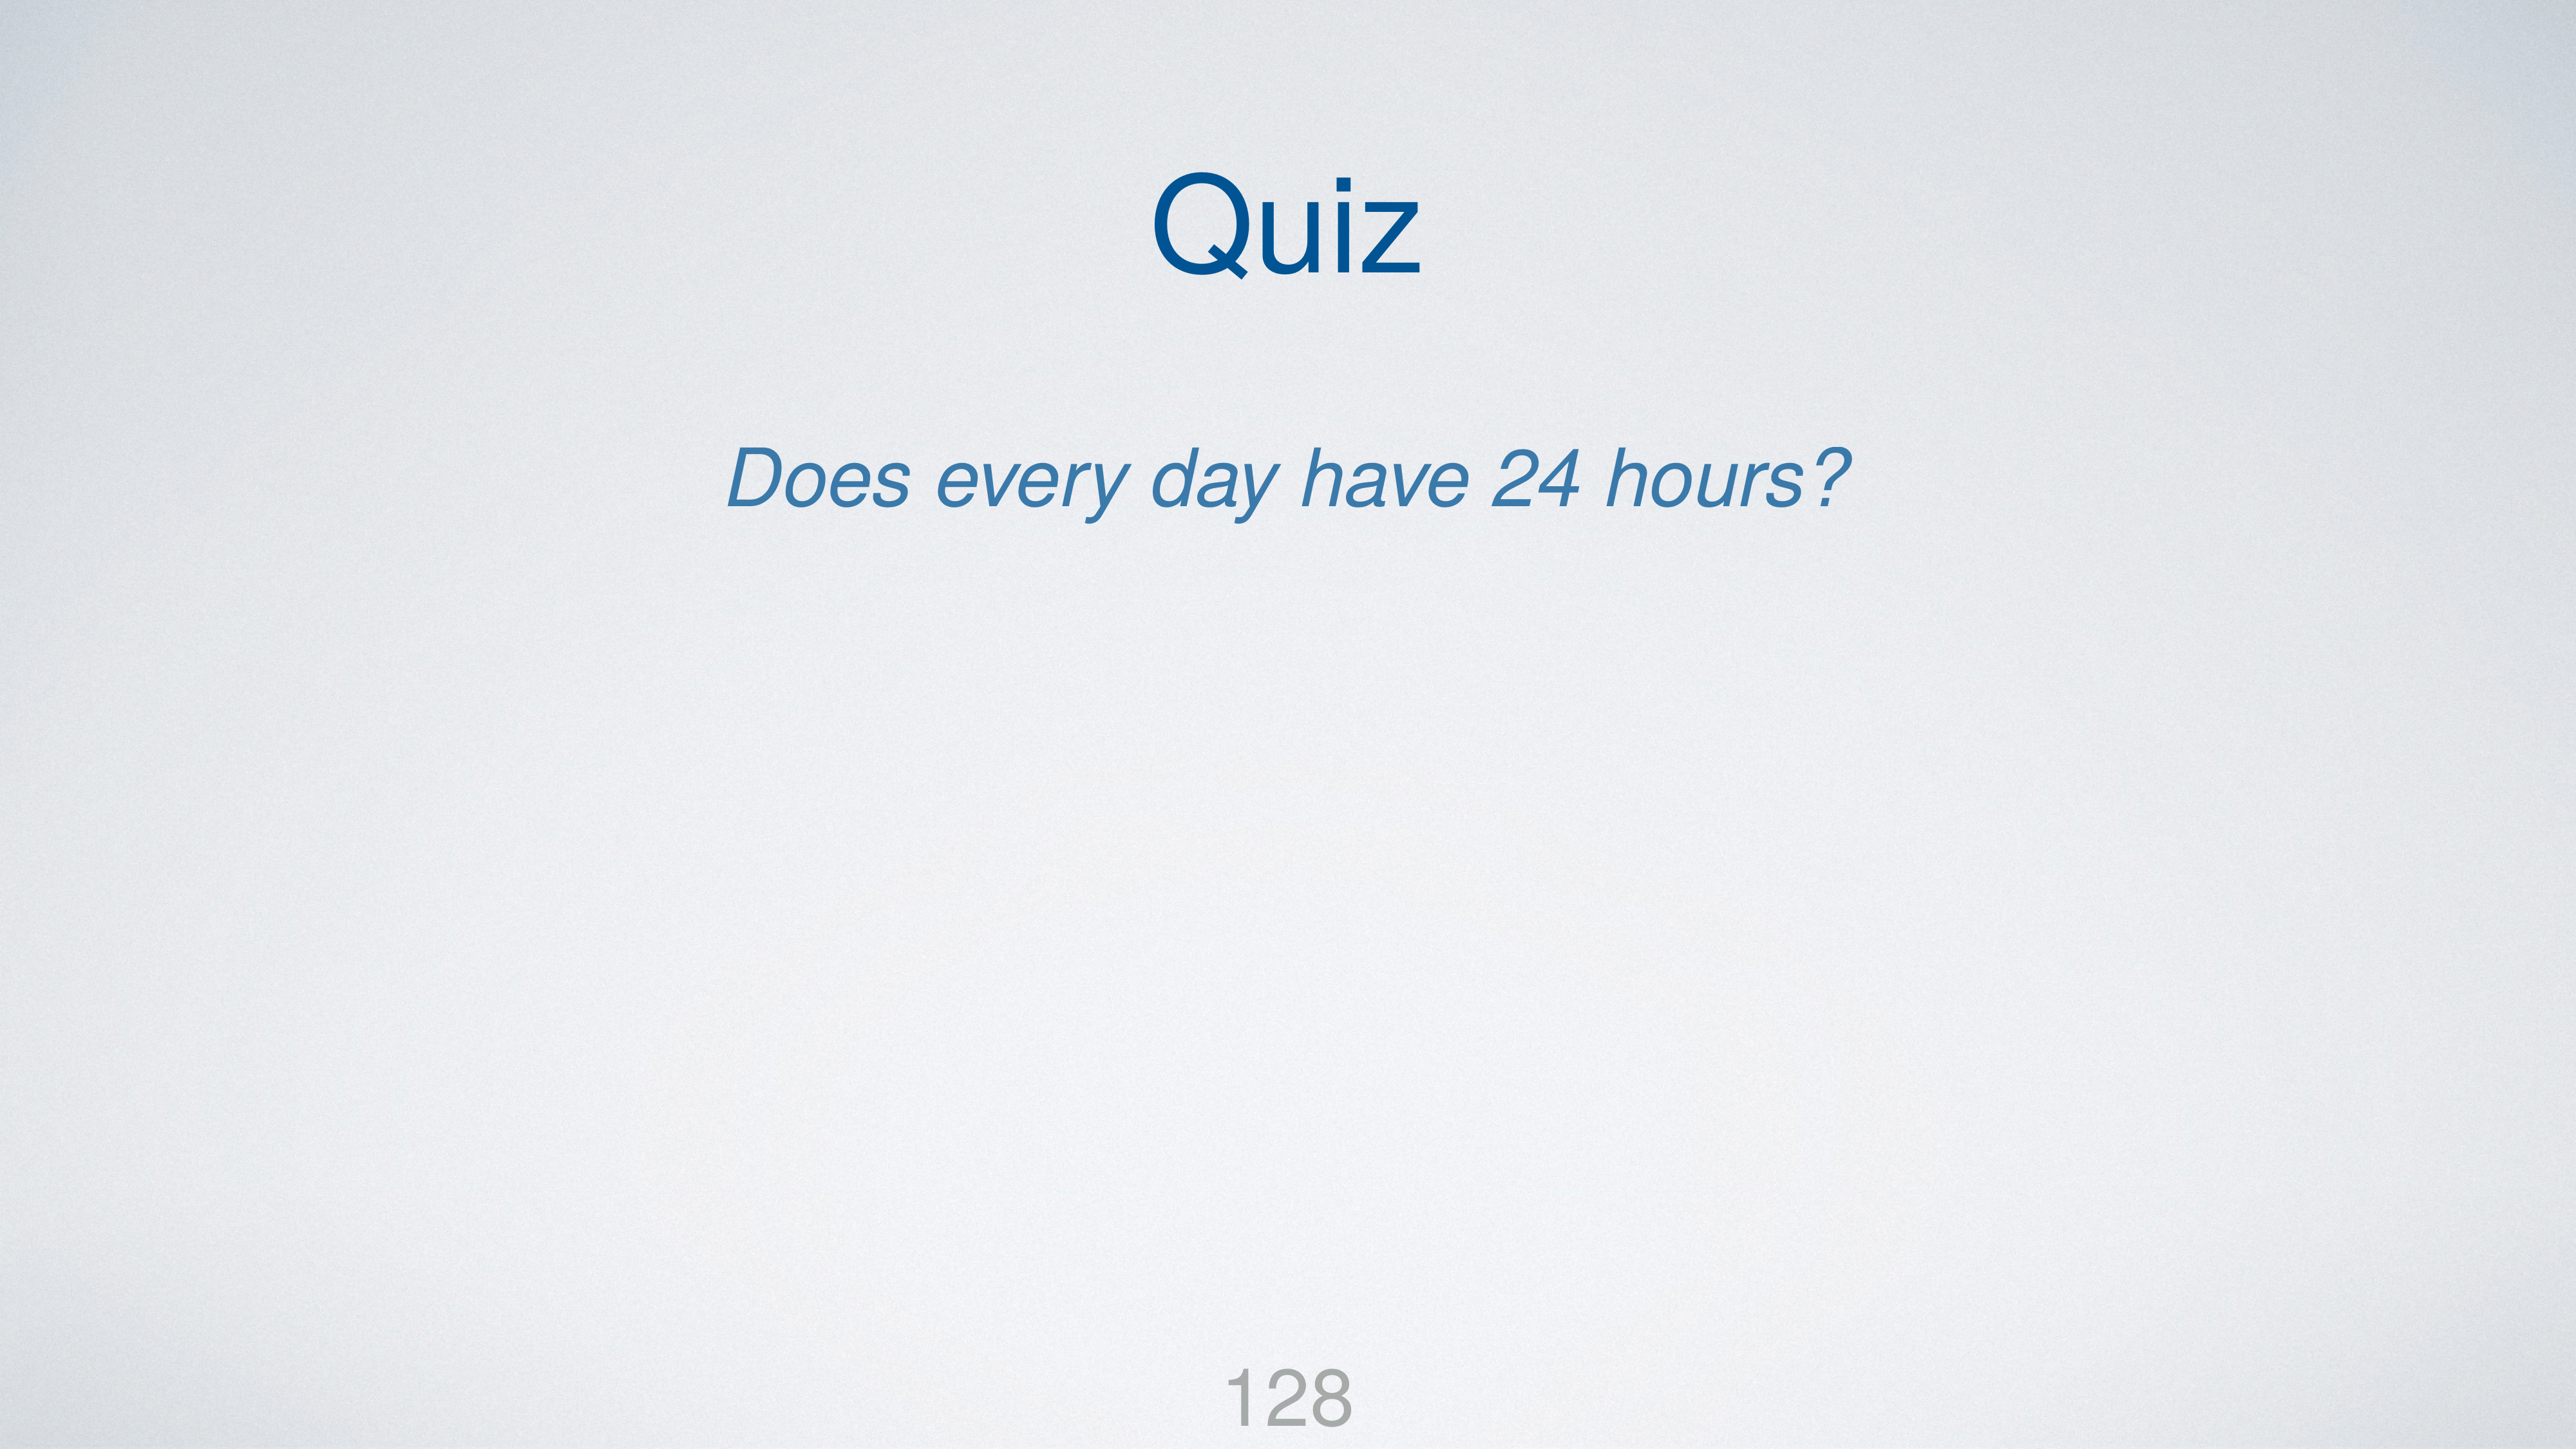

Quiz
Does every day have 24 hours?
128